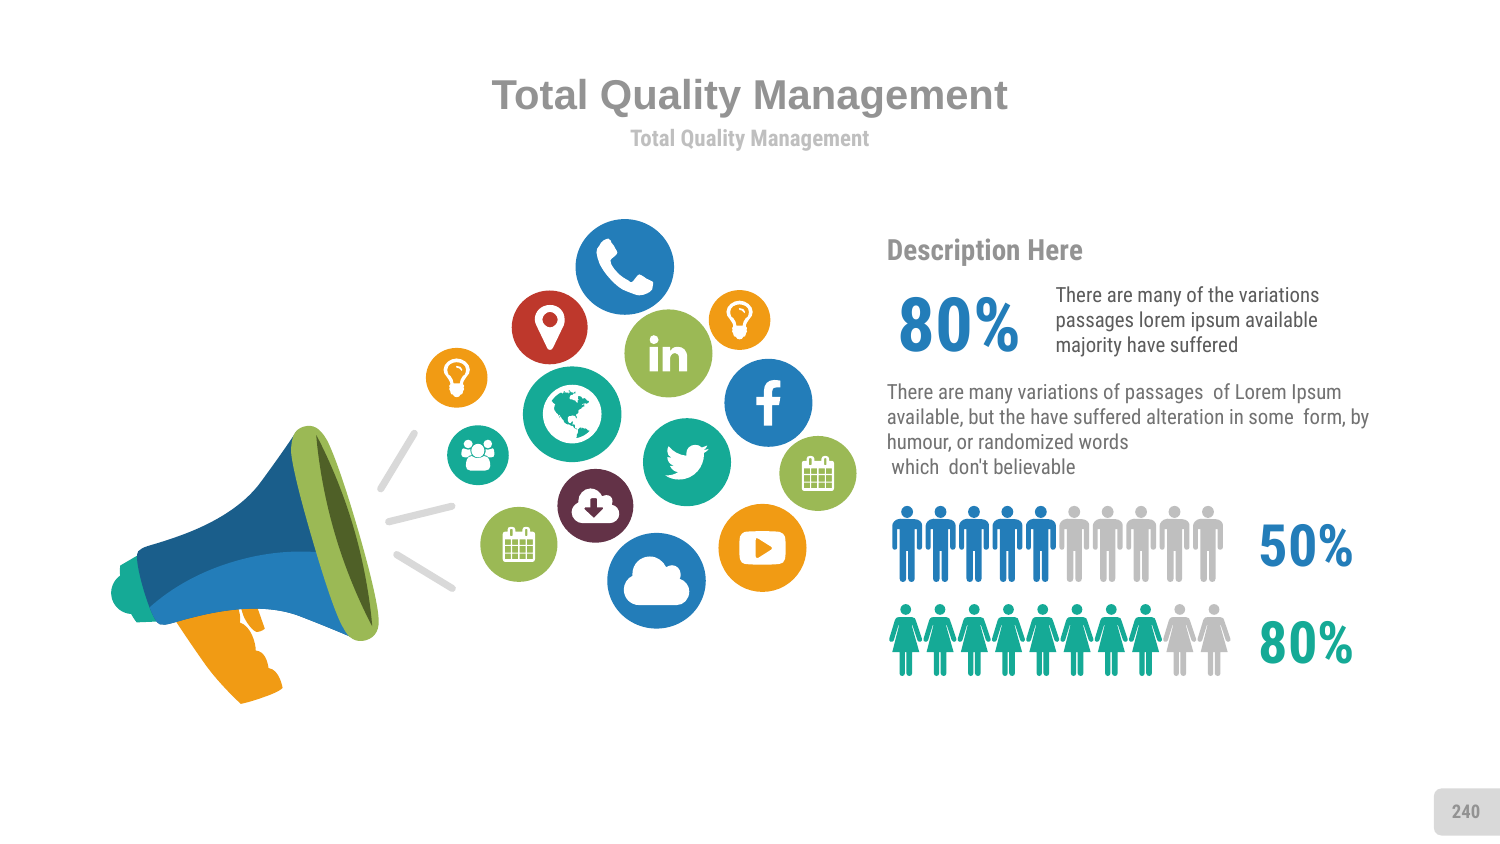

# Total Quality Management
Total Quality Management

Description Here
80%
There are many of the variations passages lorem ipsum available majority have suffered
There are many variations of passages  of Lorem Ipsum available, but the have suffered alteration in some  form, by humour, or randomized words
 which  don't believable

50%

80%
240